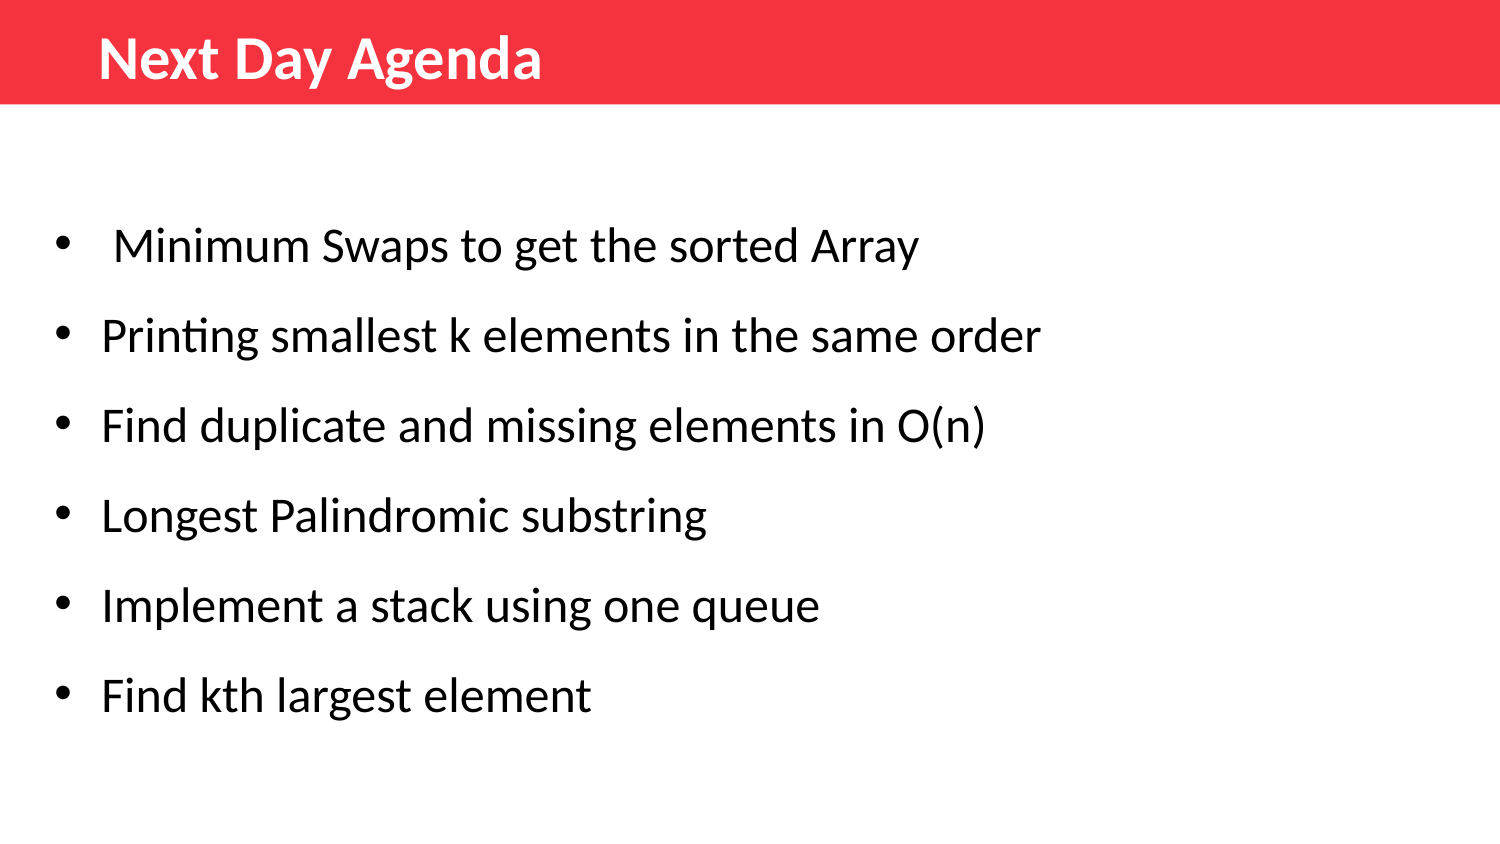

Next Day Agenda

 Minimum Swaps to get the sorted Array
Printing smallest k elements in the same order
Find duplicate and missing elements in O(n)
Longest Palindromic substring
Implement a stack using one queue
Find kth largest element